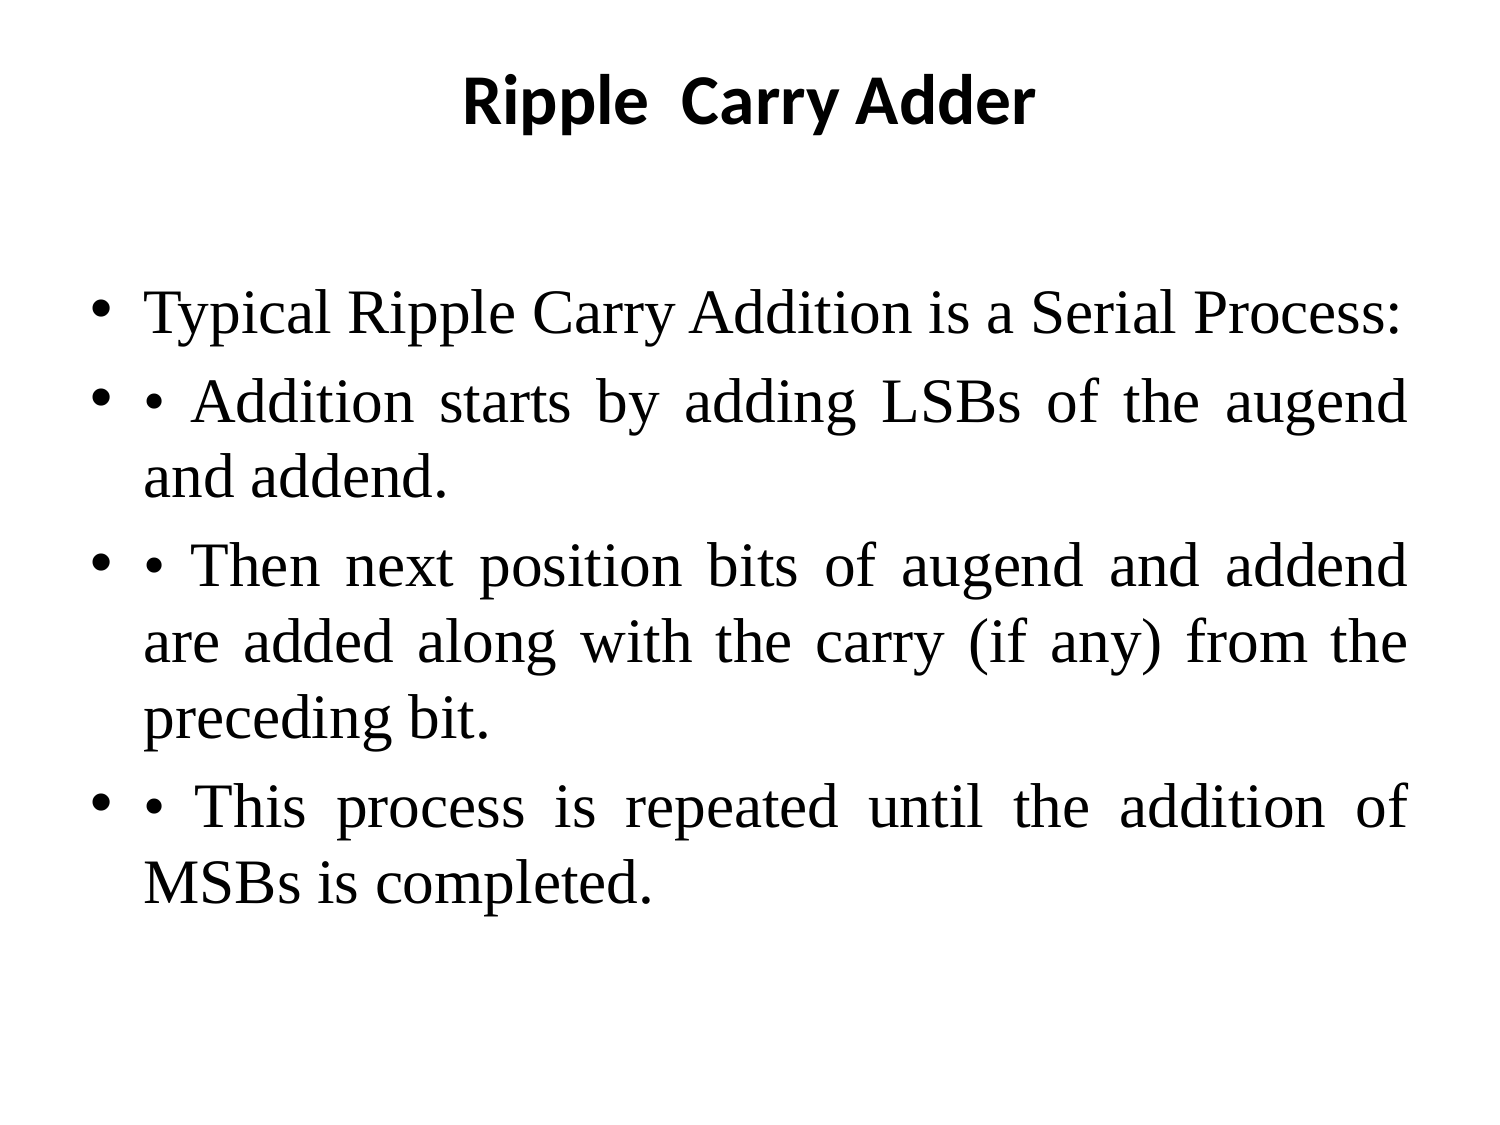

# Ripple  Carry Adder
Typical Ripple Carry Addition is a Serial Process:
• Addition starts by adding LSBs of the augend and addend.
• Then next position bits of augend and addend are added along with the carry (if any) from the preceding bit.
• This process is repeated until the addition of MSBs is completed.